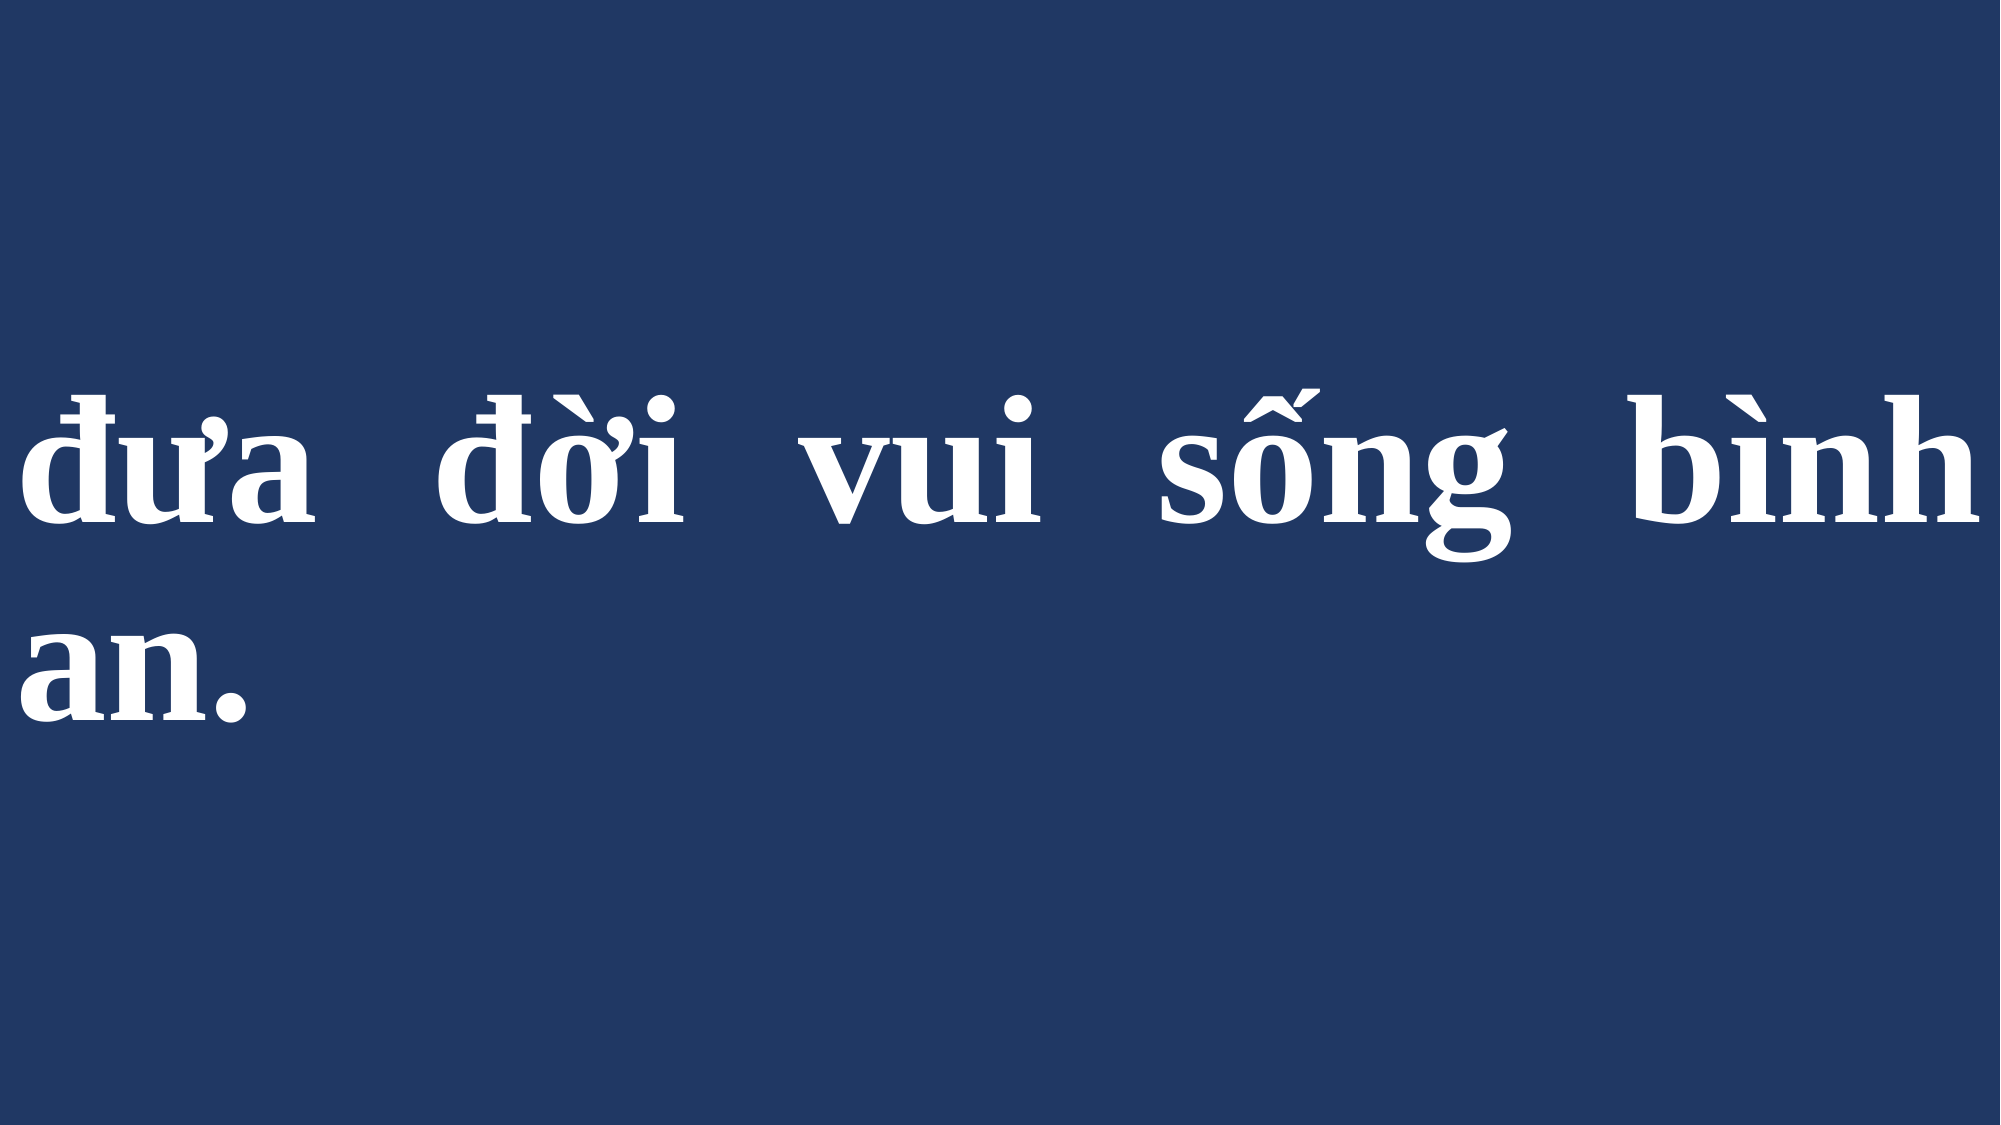

# đưa đời vui sống bình an.